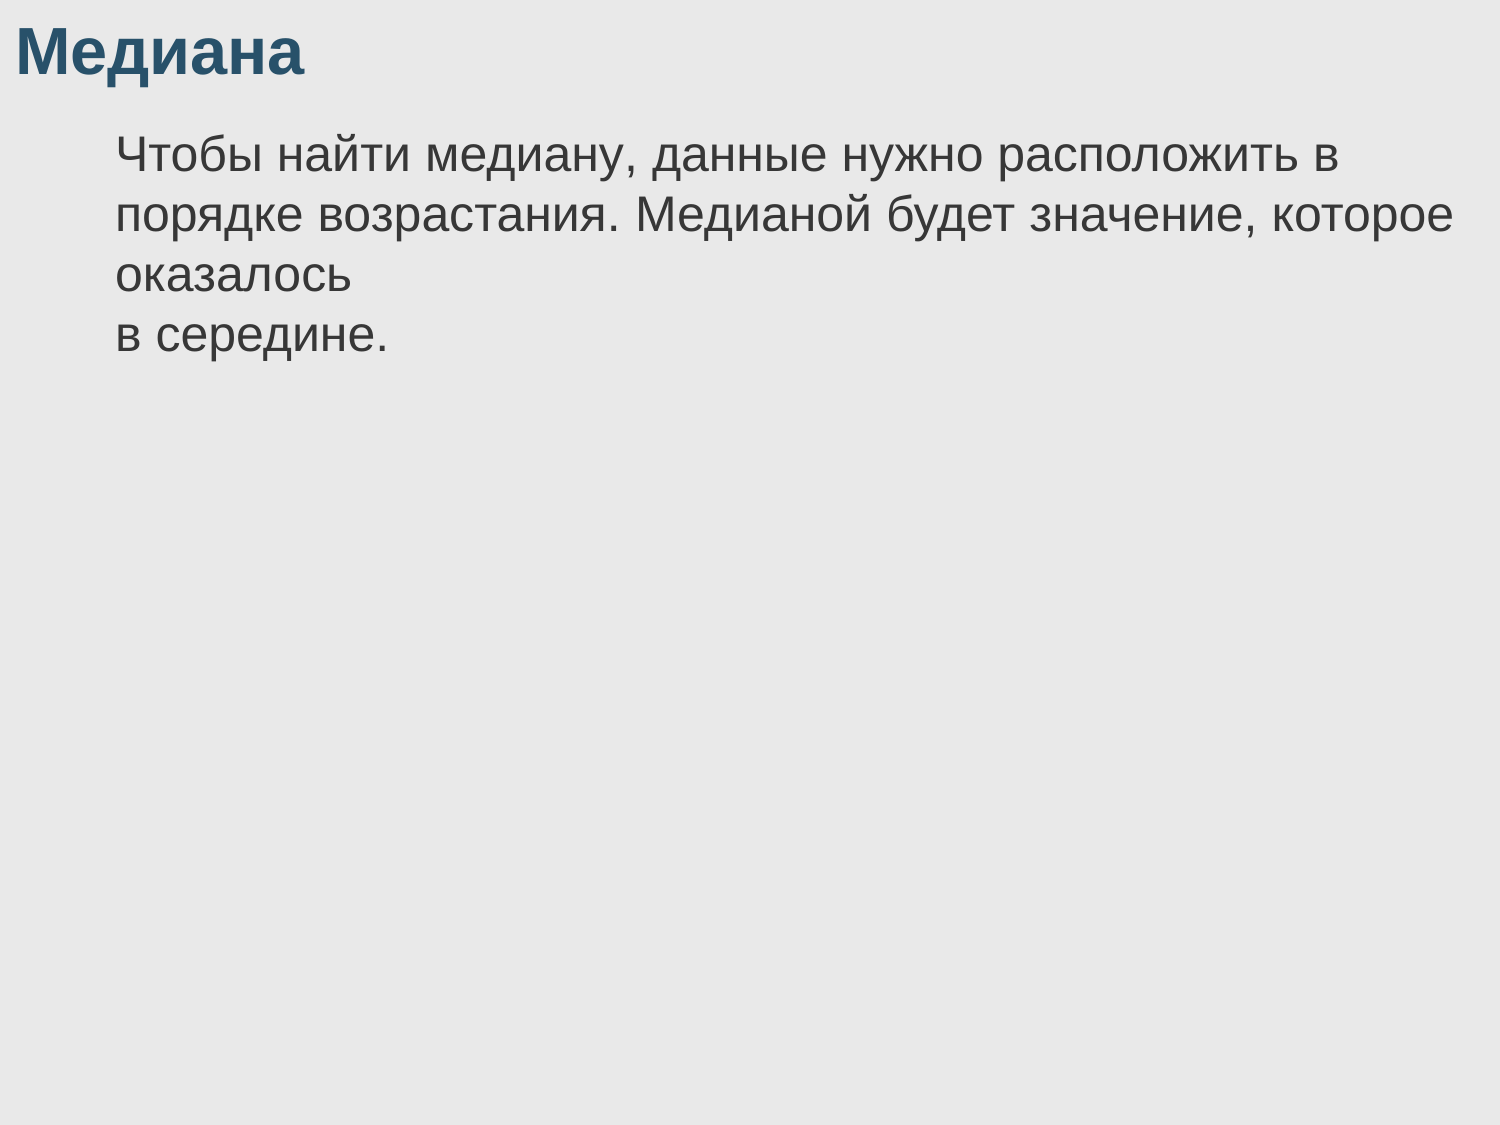

Медиана
Чтобы найти медиану, данные нужно расположить в порядке возрастания. Медианой будет значение, которое оказалось
в середине.